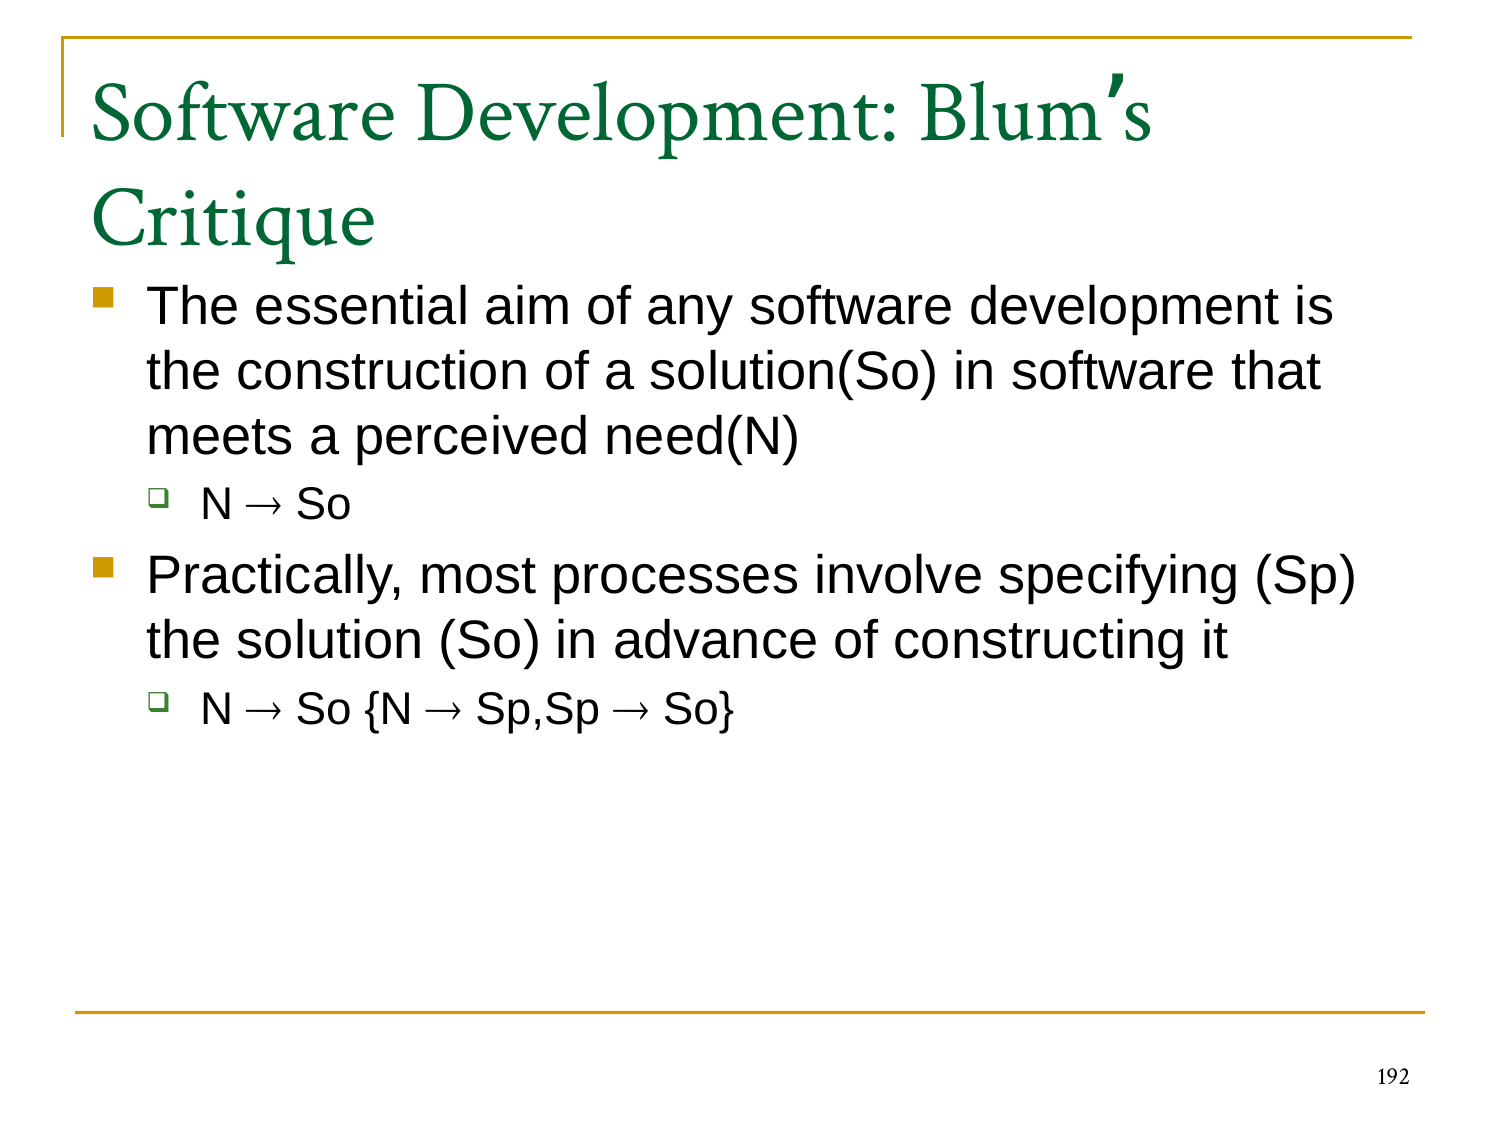

# Software Development: Blum’s Critique
The essential aim of any software development is the construction of a solution(So) in software that meets a perceived need(N)
N → So
Practically, most processes involve specifying (Sp)  the solution (So) in advance of constructing it
N → So {N → Sp,Sp → So}
192